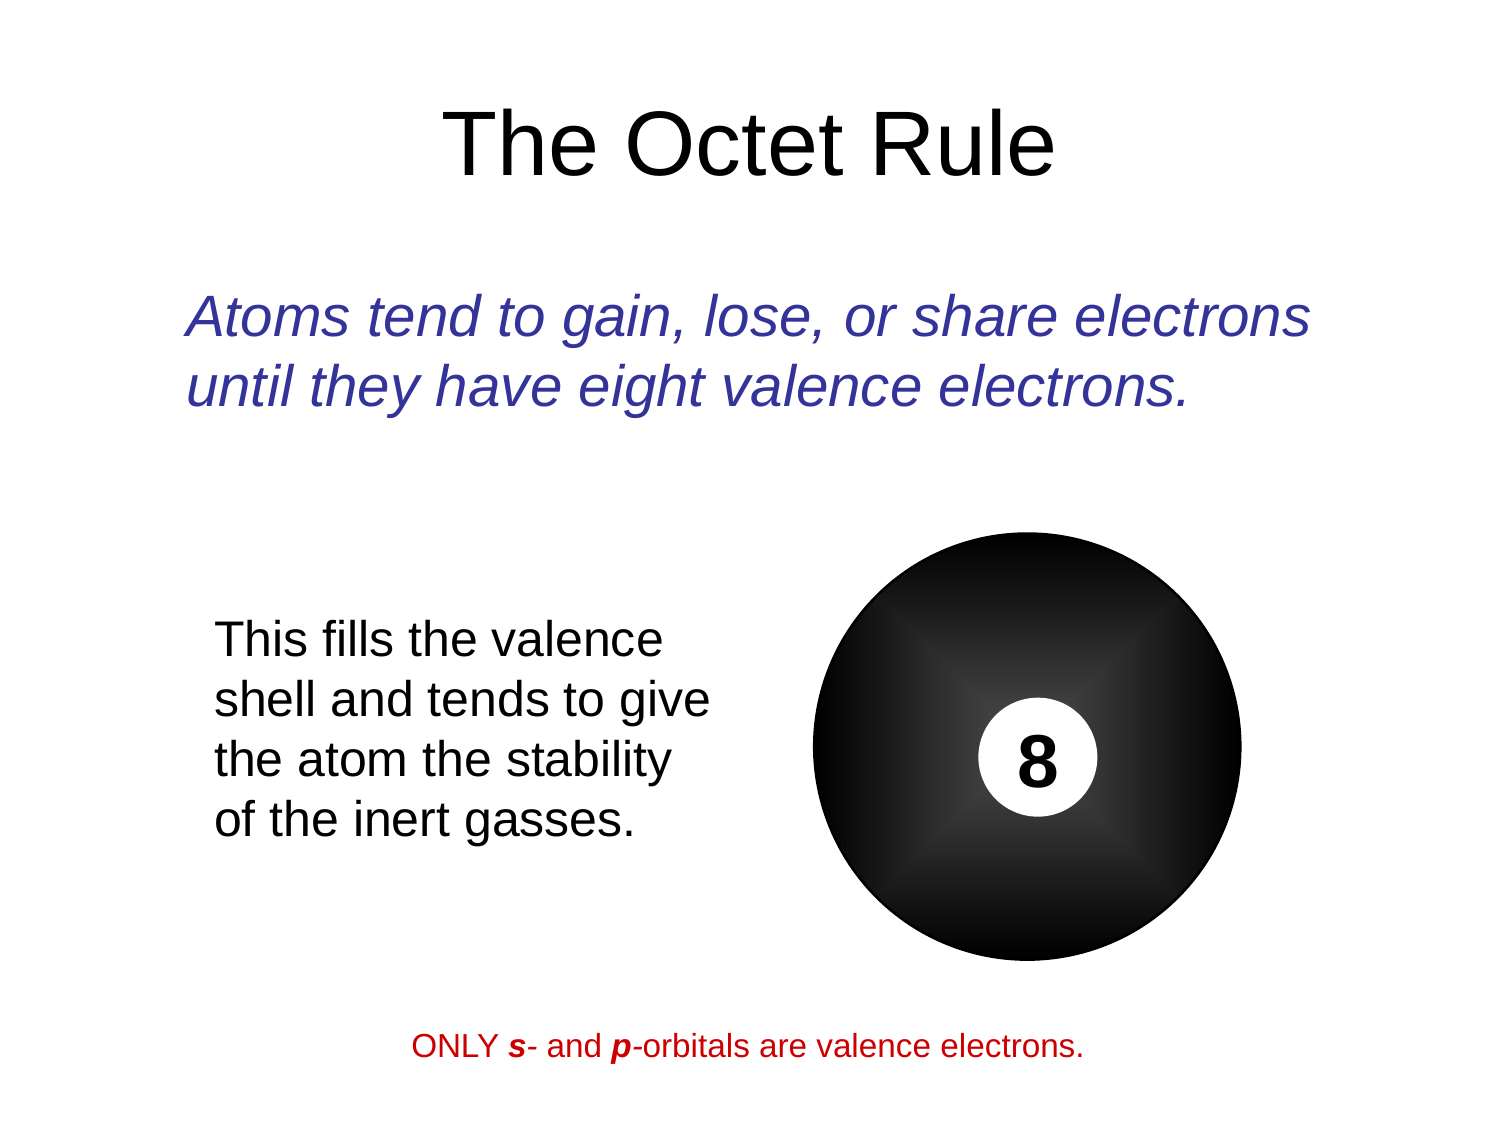

# The Octet Rule
Atoms tend to gain, lose, or share electrons
until they have eight valence electrons.

8
This fills the valence
shell and tends to give
the atom the stability
of the inert gasses.
ONLY s- and p-orbitals are valence electrons.